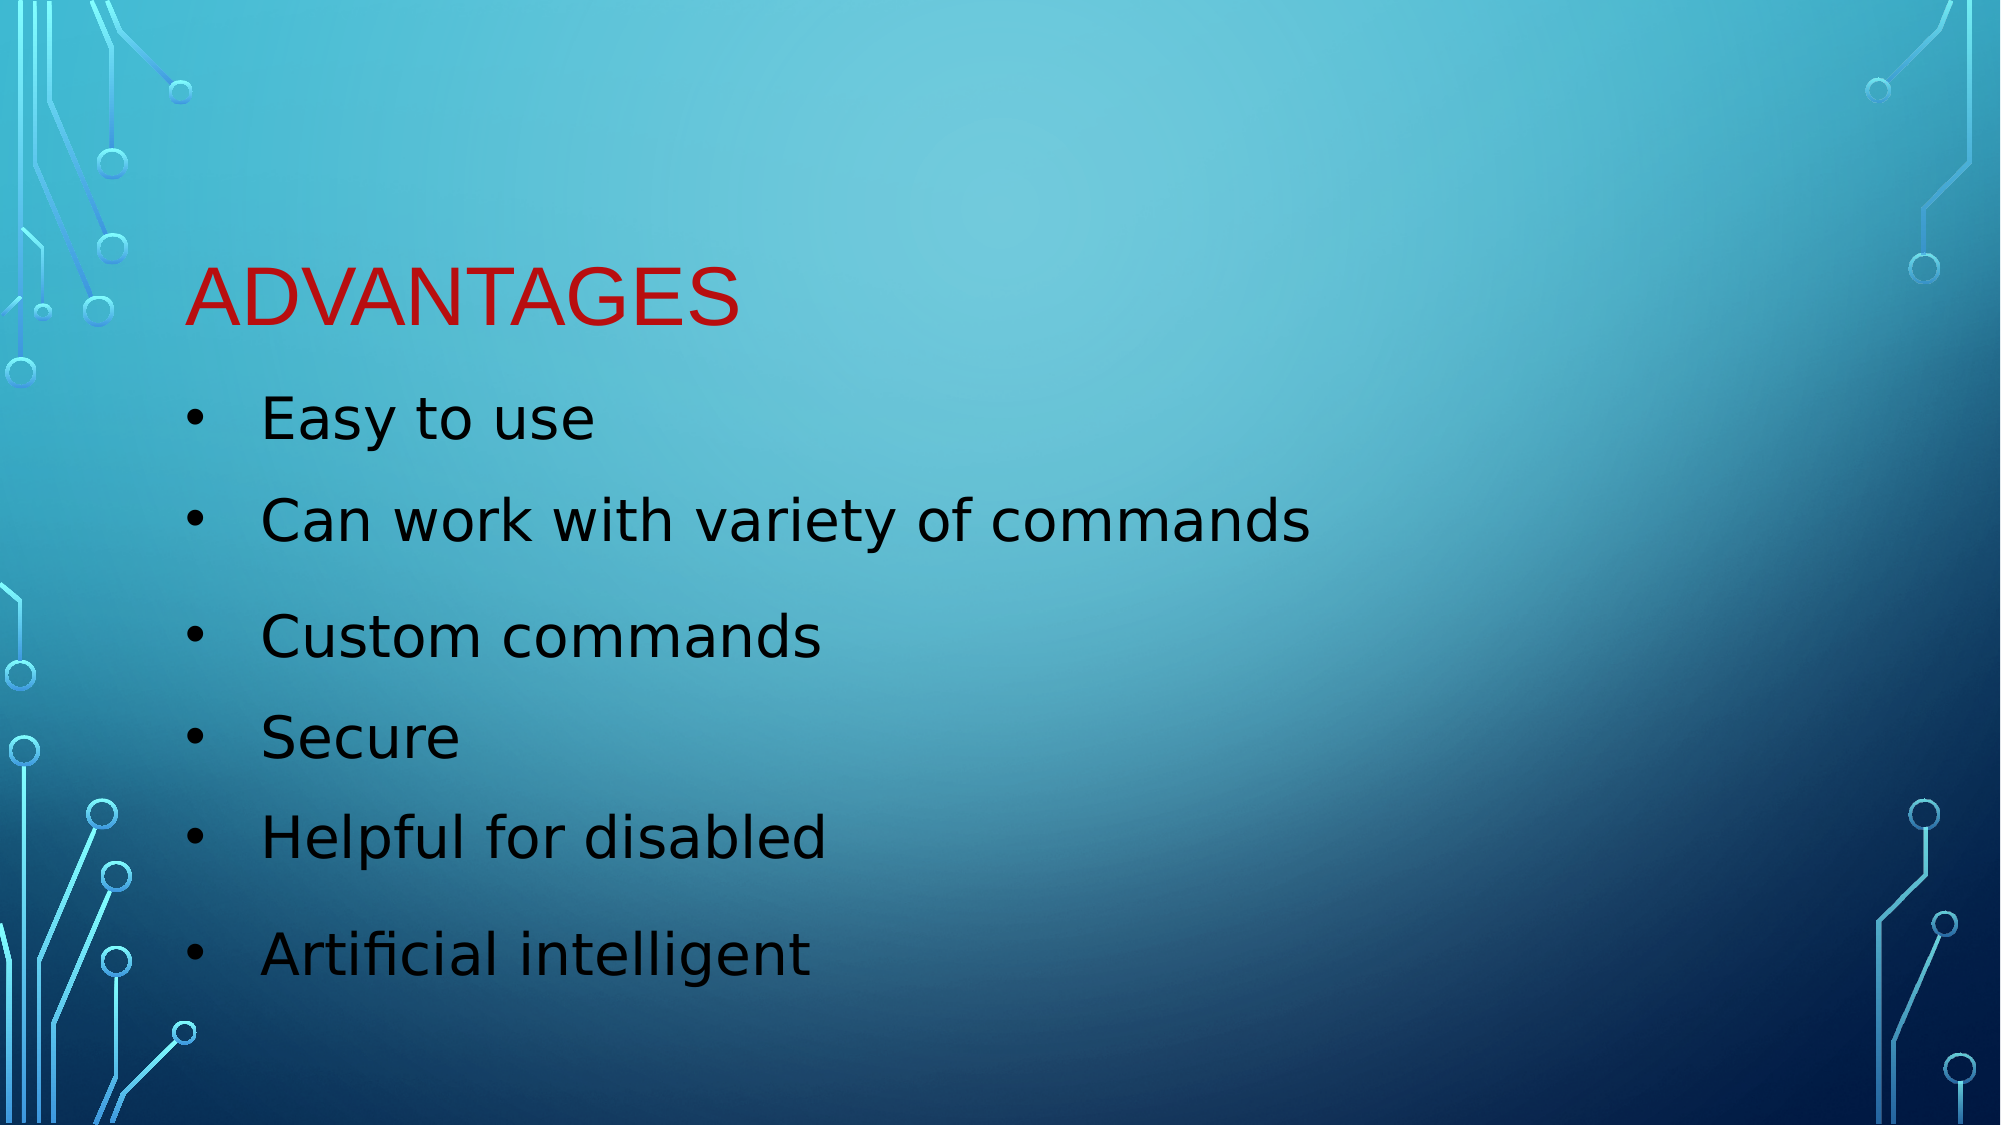

ADVANTAGES
Easy to use
Can work with variety of commands
Custom commands
Secure
Helpful for disabled
Artificial intelligent